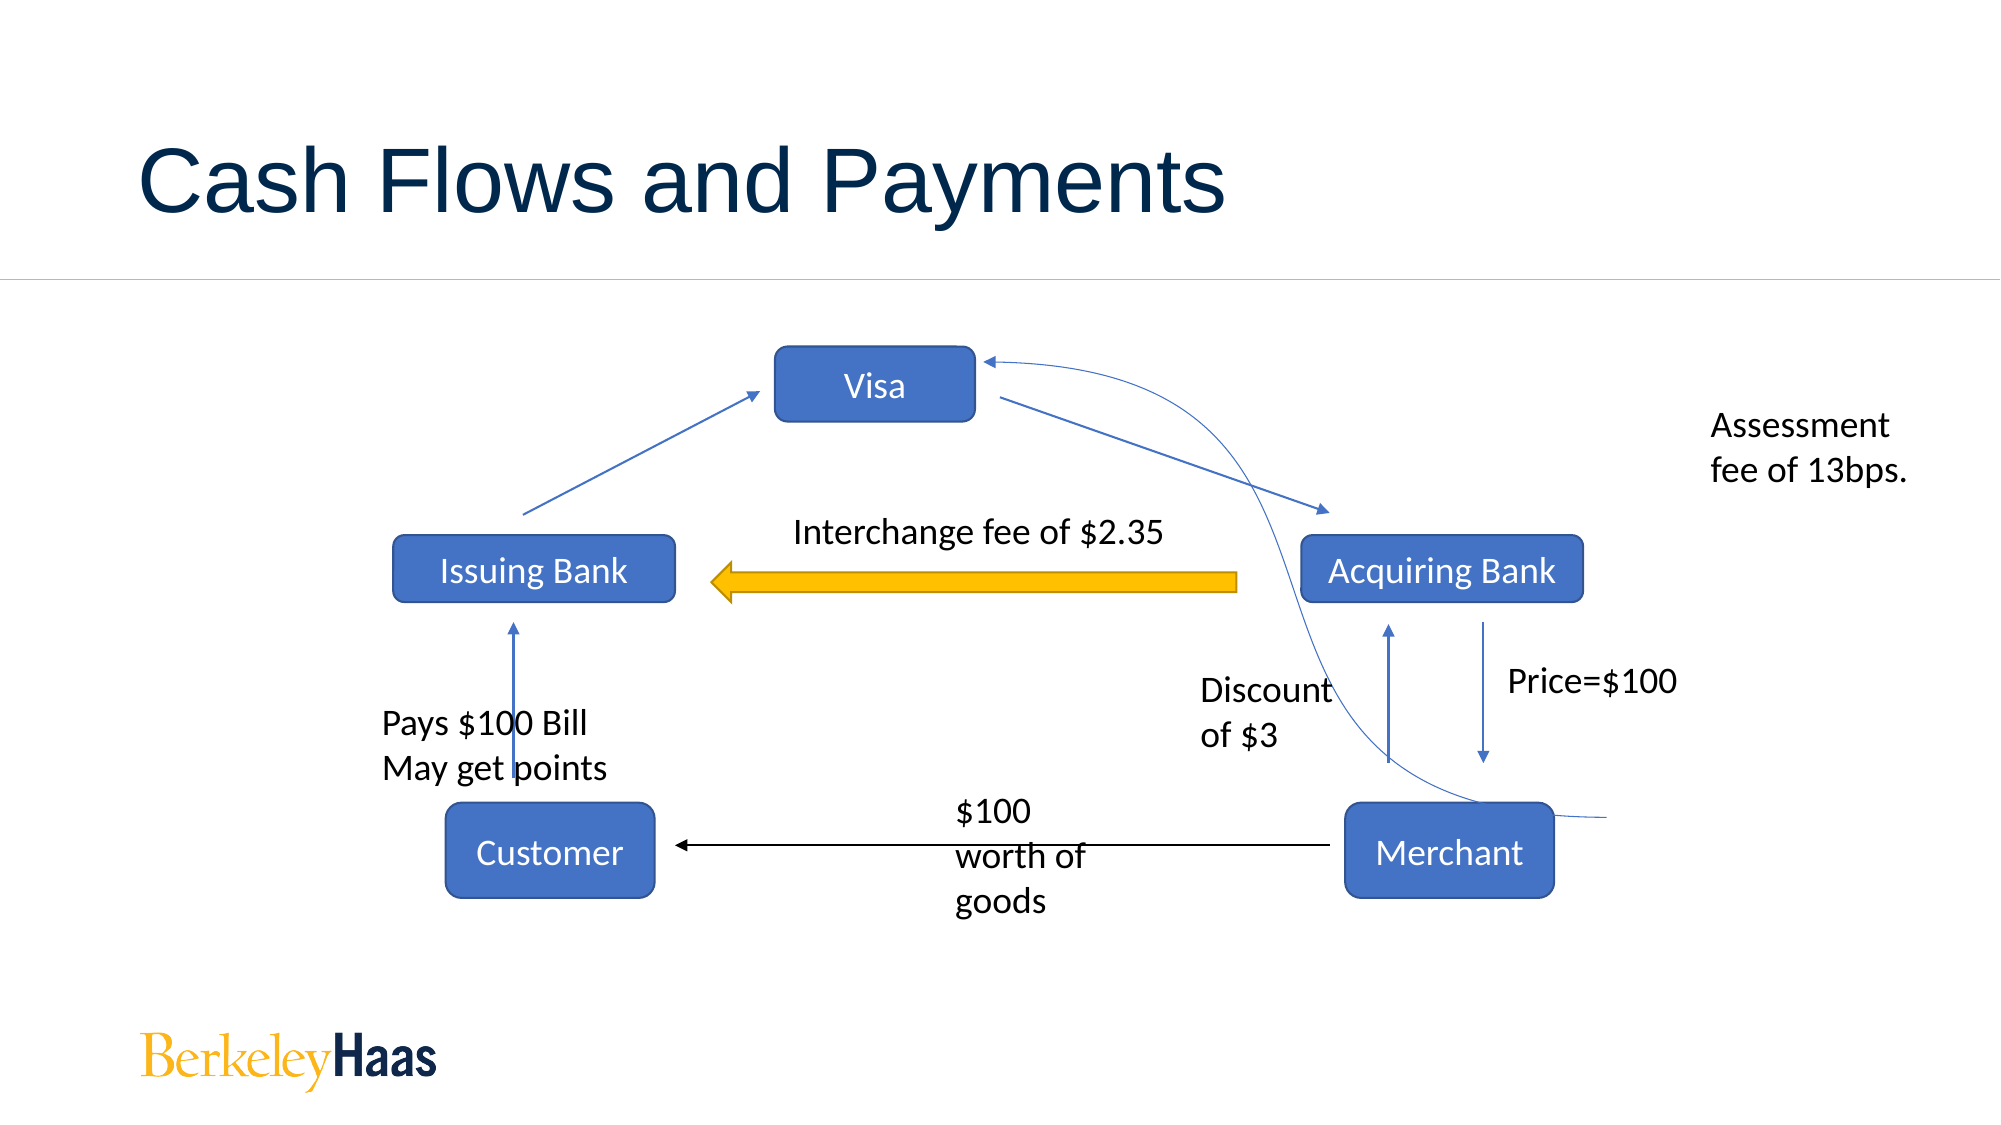

# Cash Flows and Payments

Visa
Assessment fee of 13bps.
Interchange fee of $2.35
Issuing Bank
Acquiring Bank

Price=$100
Discount of $3
Pays $100 Bill
May get points
$100 worth of goods
Merchant
Customer